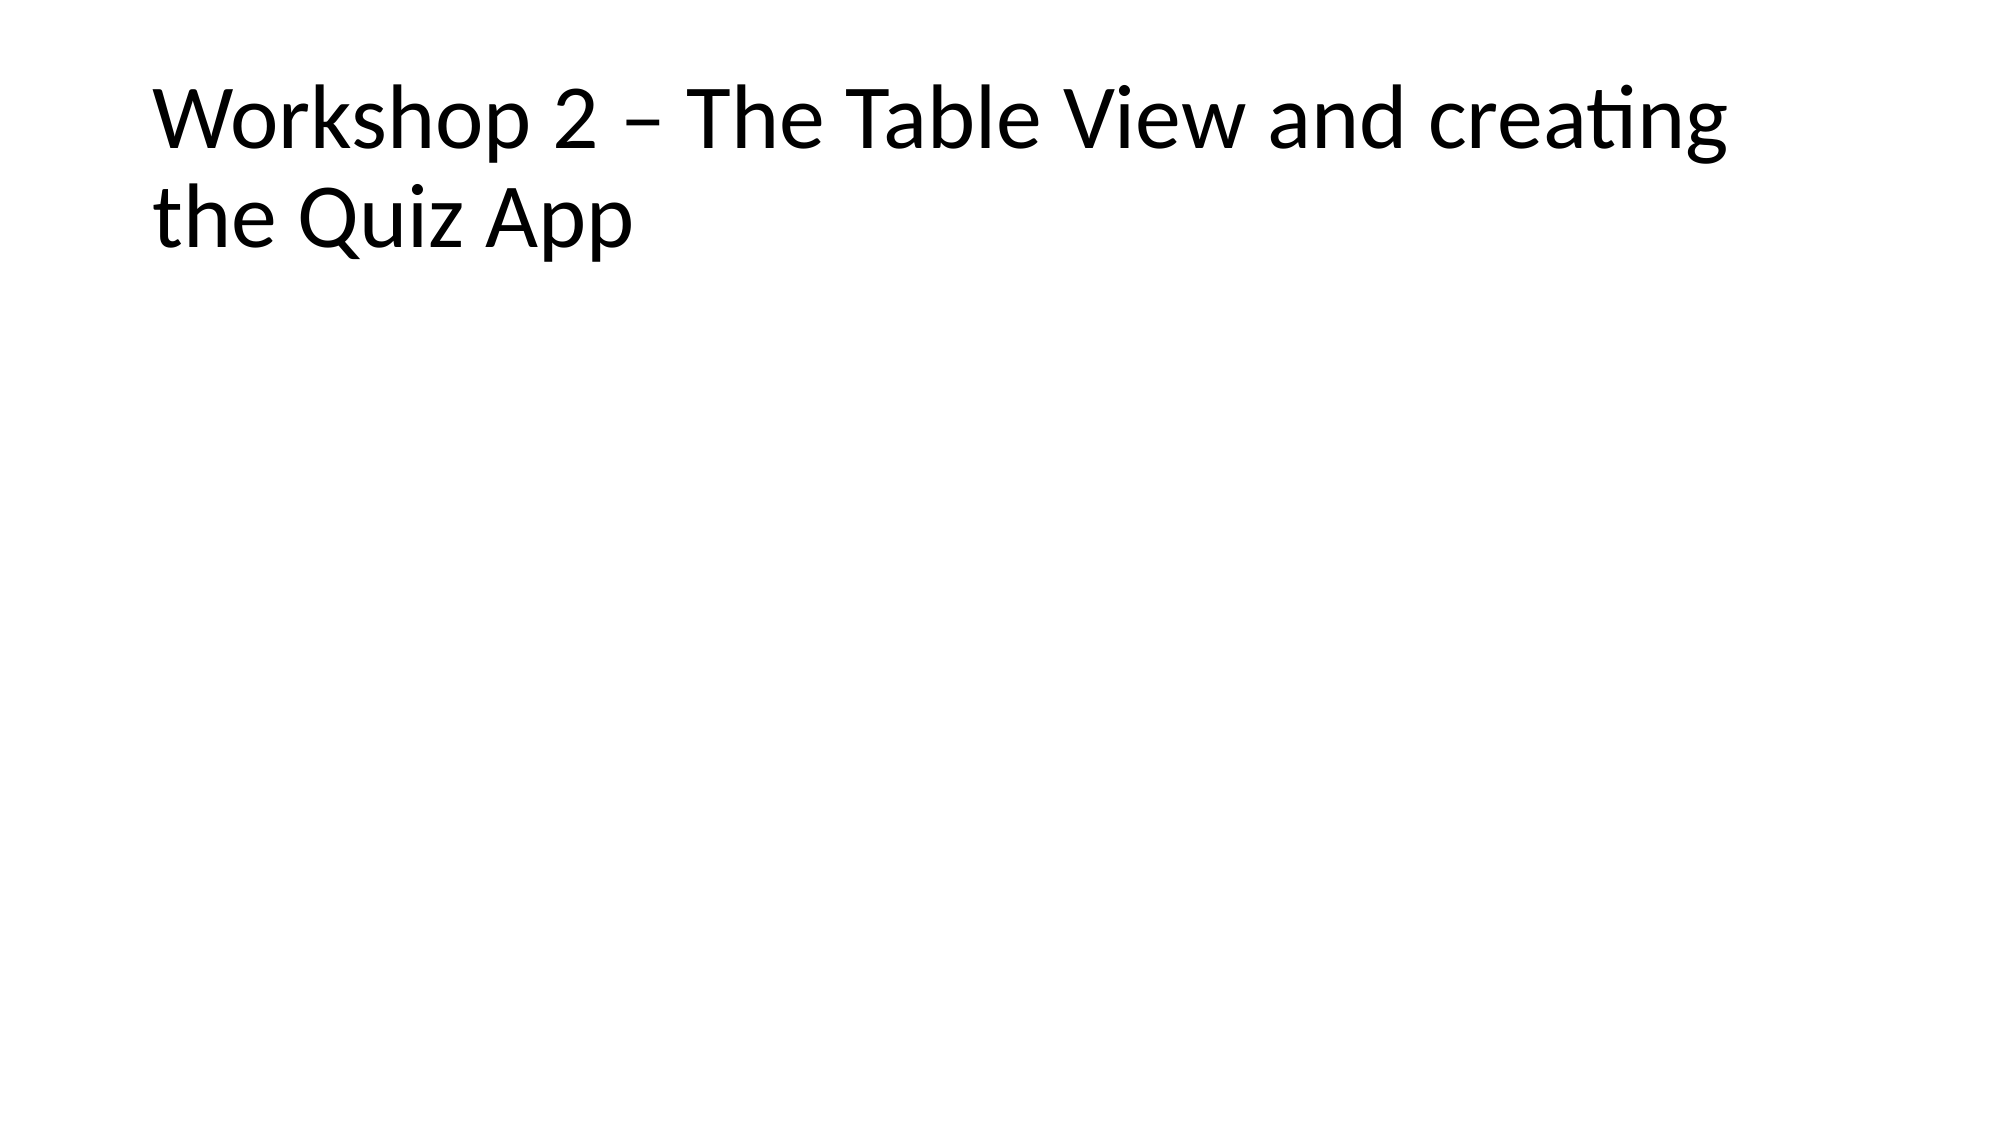

# Workshop 2 – The Table View and creating the Quiz App